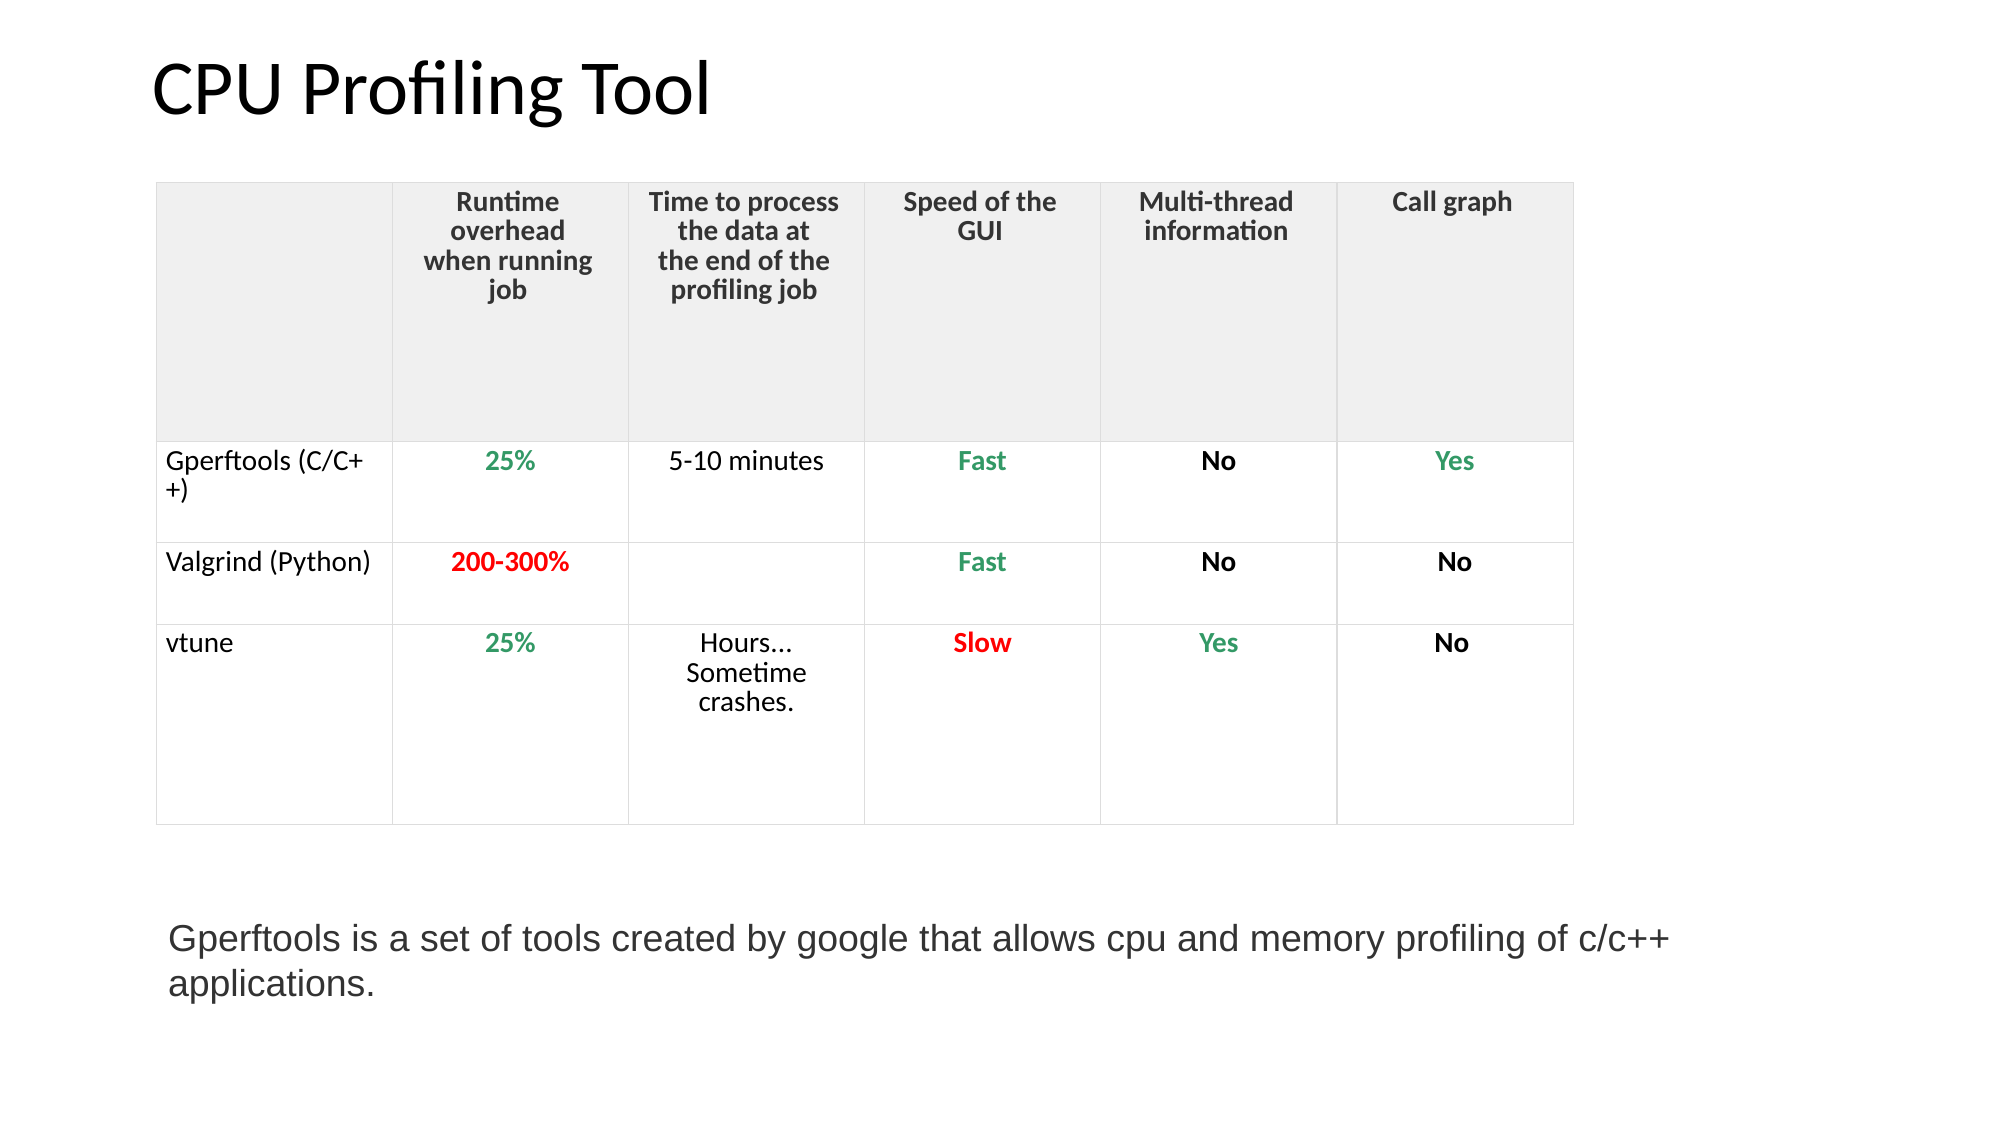

# CPU Profiling Tool
|  | Runtime overhead when running job | Time to process the data at the end of the profiling job | Speed of the GUI | Multi-thread information | Call graph |
| --- | --- | --- | --- | --- | --- |
| Gperftools (C/C++) | 25% | 5-10 minutes | Fast | No | Yes |
| Valgrind (Python) | 200-300% |  | Fast | No | No |
| vtune | 25% | Hours... Sometime crashes. | Slow | Yes | No |

Gperftools is a set of tools created by google that allows cpu and memory profiling of c/c++ applications.